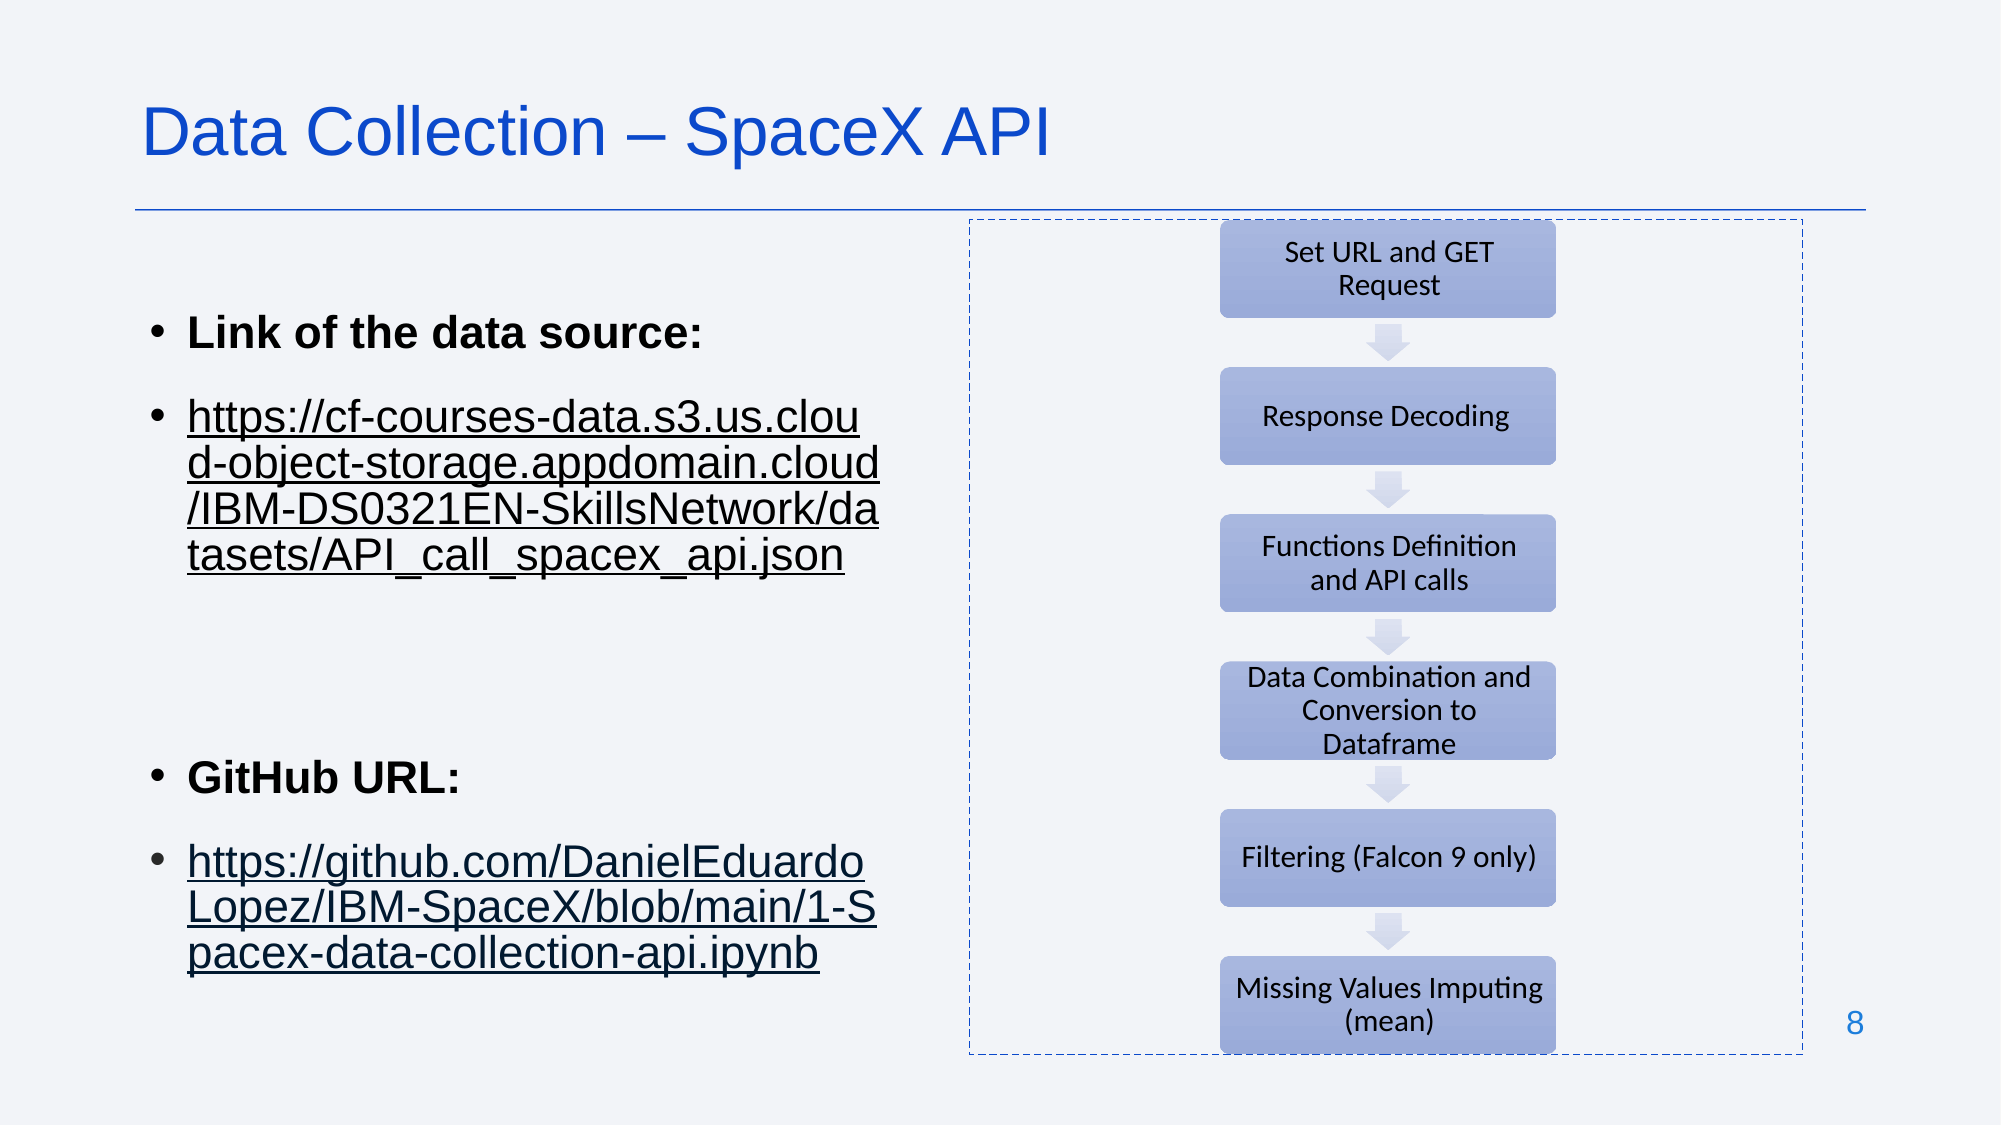

Data Collection – SpaceX API
Set URL and GET Request

Response Decoding

Functions Definition and API calls

Data Combination and Conversion to Dataframe

Filtering (Falcon 9 only)

Missing Values Imputing (mean)

Link of the data source:
https://cf-courses-data.s3.us.cloud-object-storage.appdomain.cloud/IBM-DS0321EN-SkillsNetwork/datasets/API_call_spacex_api.json

GitHub URL:
https://github.com/DanielEduardoLopez/IBM-SpaceX/blob/main/1-Spacex-data-collection-api.ipynb

8